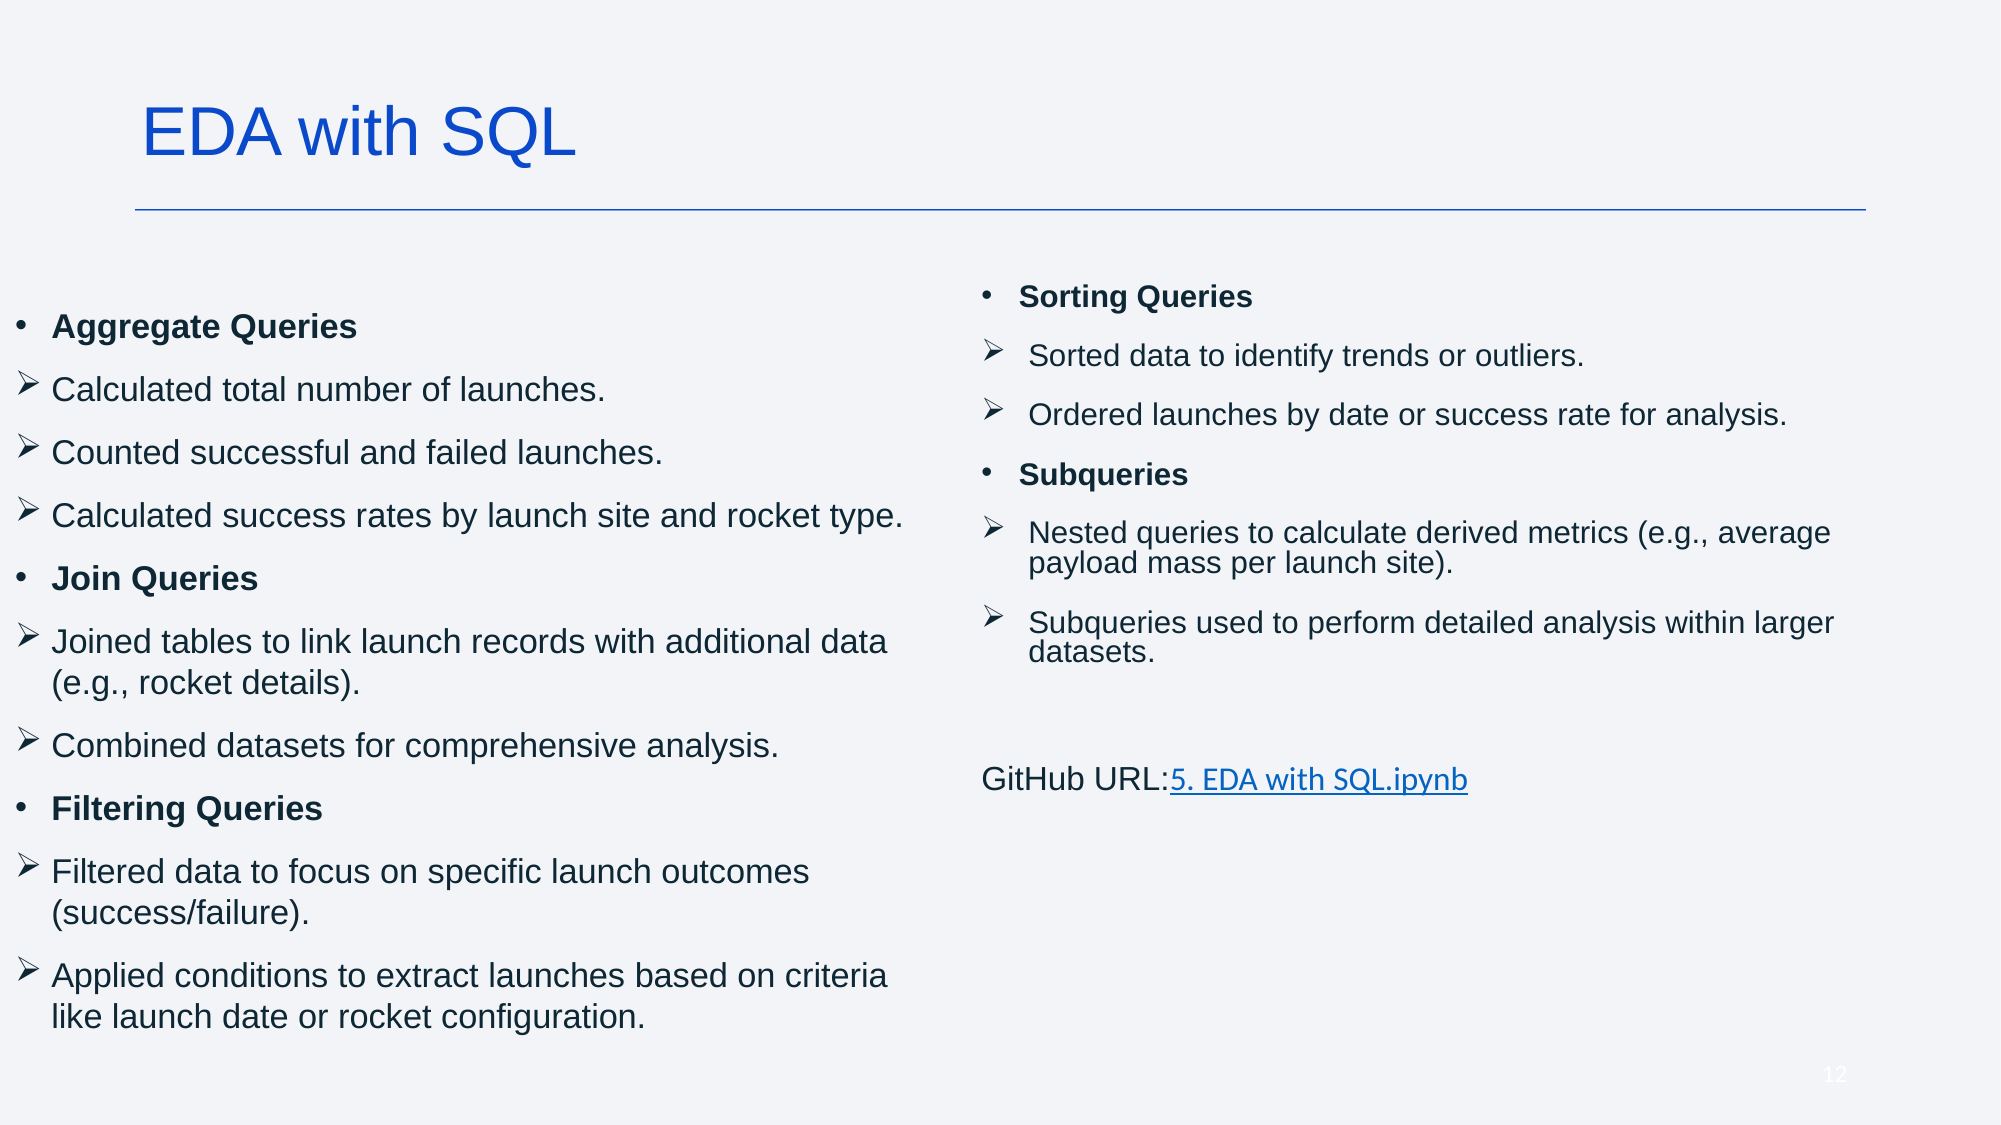

EDA with SQL
Sorting Queries
Sorted data to identify trends or outliers.
Ordered launches by date or success rate for analysis.
Subqueries
Nested queries to calculate derived metrics (e.g., average payload mass per launch site).
Subqueries used to perform detailed analysis within larger datasets.

GitHub URL:5. EDA with SQL.ipynb
Aggregate Queries
Calculated total number of launches.
Counted successful and failed launches.
Calculated success rates by launch site and rocket type.
Join Queries
Joined tables to link launch records with additional data (e.g., rocket details).
Combined datasets for comprehensive analysis.
Filtering Queries
Filtered data to focus on specific launch outcomes (success/failure).
Applied conditions to extract launches based on criteria like launch date or rocket configuration.

12